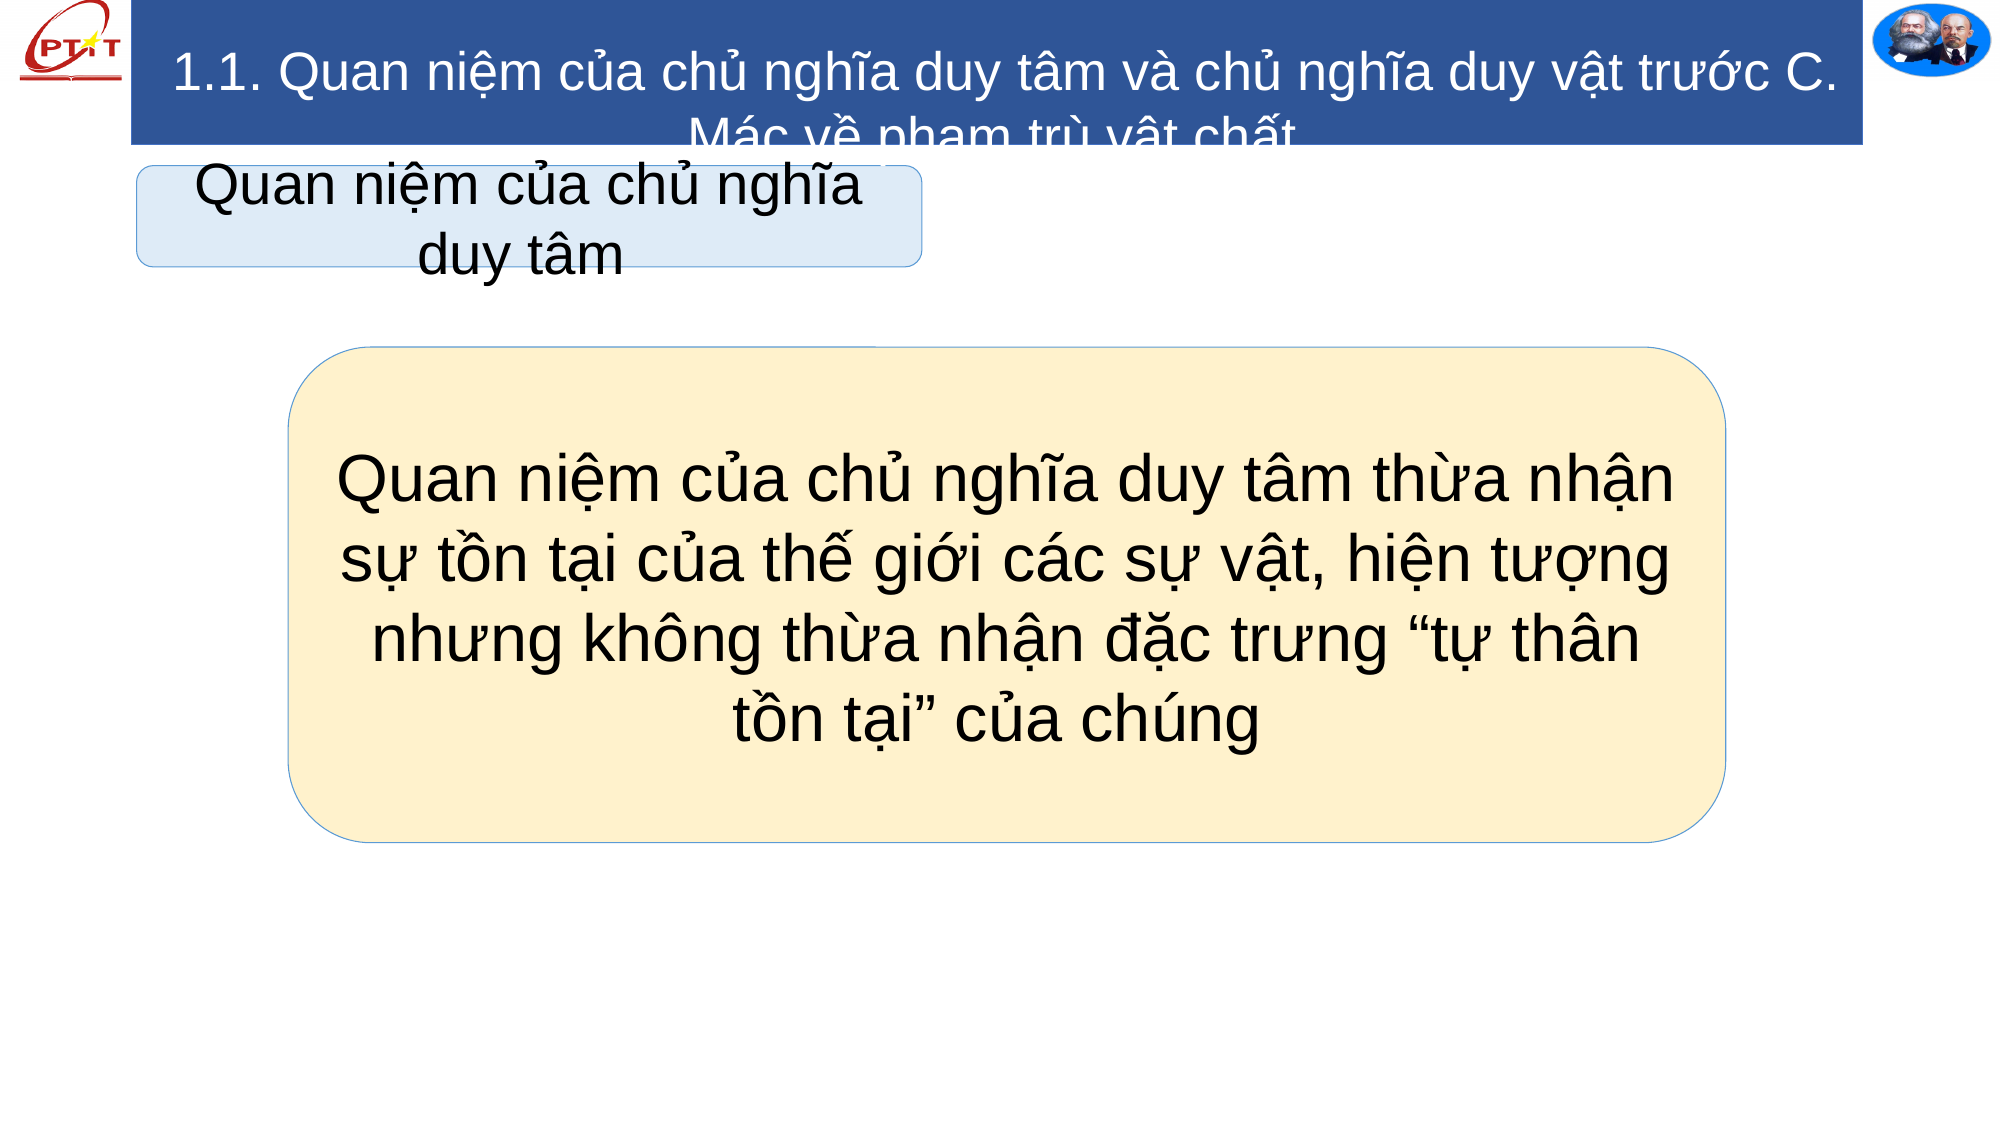

1.1. Quan niệm của chủ nghĩa duy tâm và chủ nghĩa duy vật trước C. Mác về phạm trù vật chất
Quan niệm của chủ nghĩa duy tâm
Quan niệm của chủ nghĩa duy tâm thừa nhận sự tồn tại của thế giới các sự vật, hiện tượng nhưng không thừa nhận đặc trưng “tự thân tồn tại” của chúng